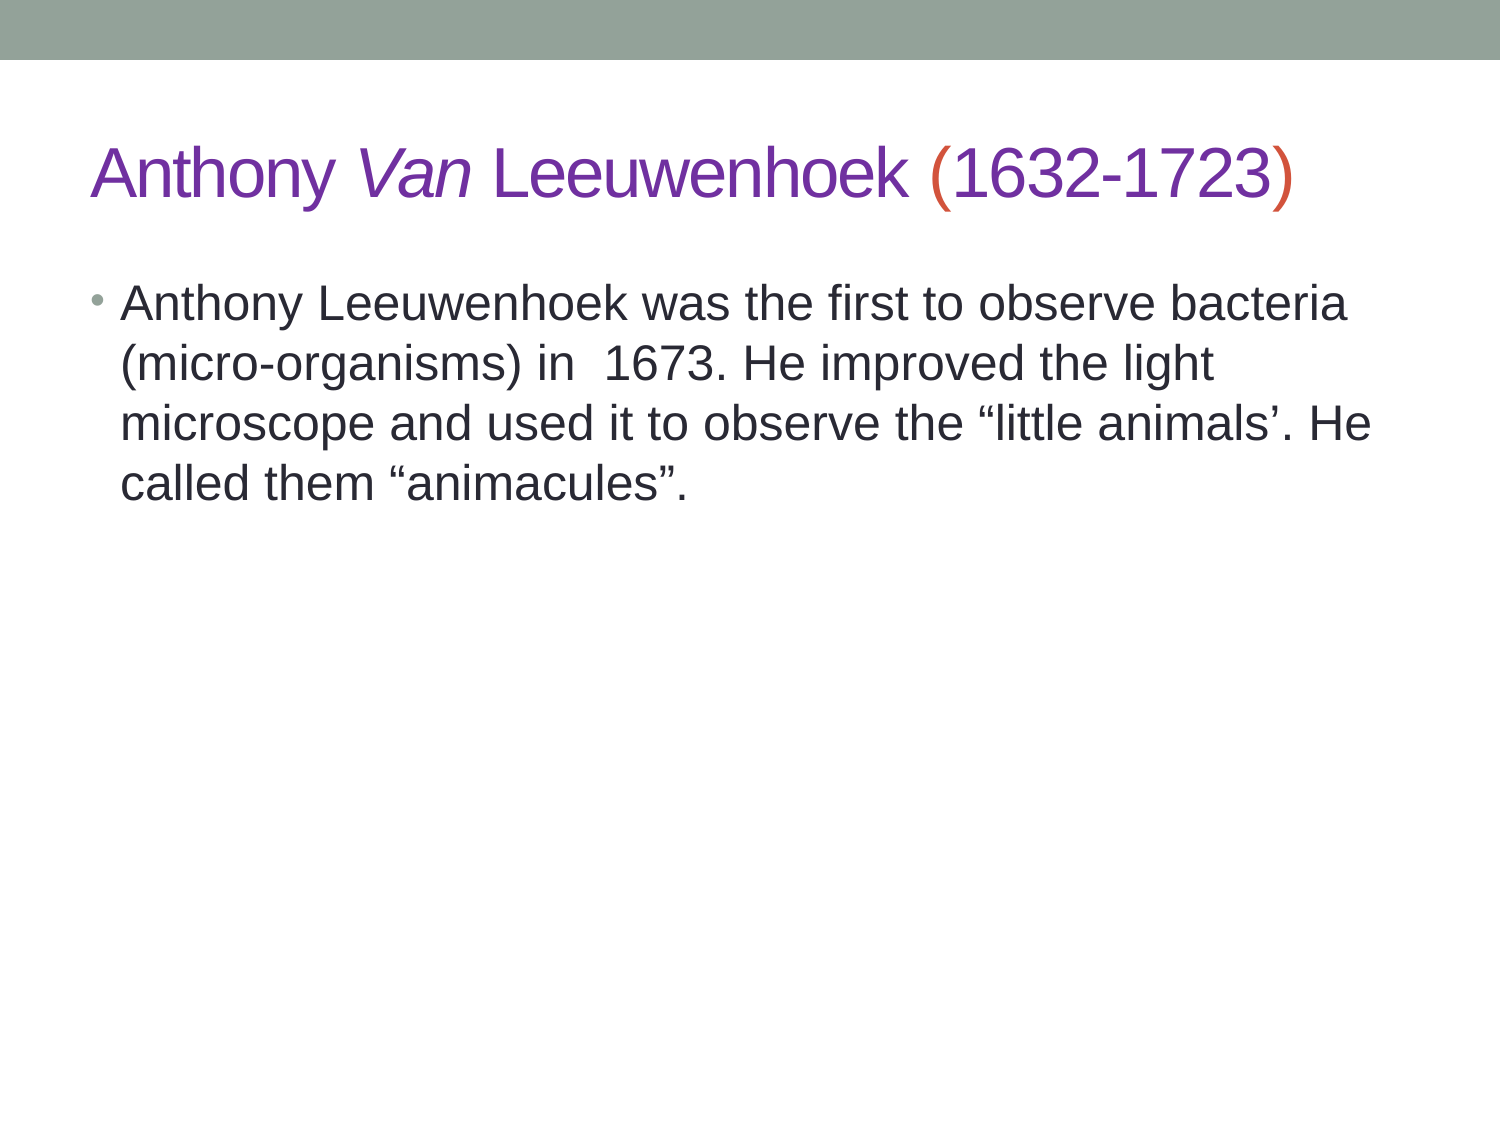

# Anthony Van Leeuwenhoek (1632-1723)
Anthony Leeuwenhoek was the first to observe bacteria (micro-organisms) in  1673. He improved the light microscope and used it to observe the “little animals’. He called them “animacules”.